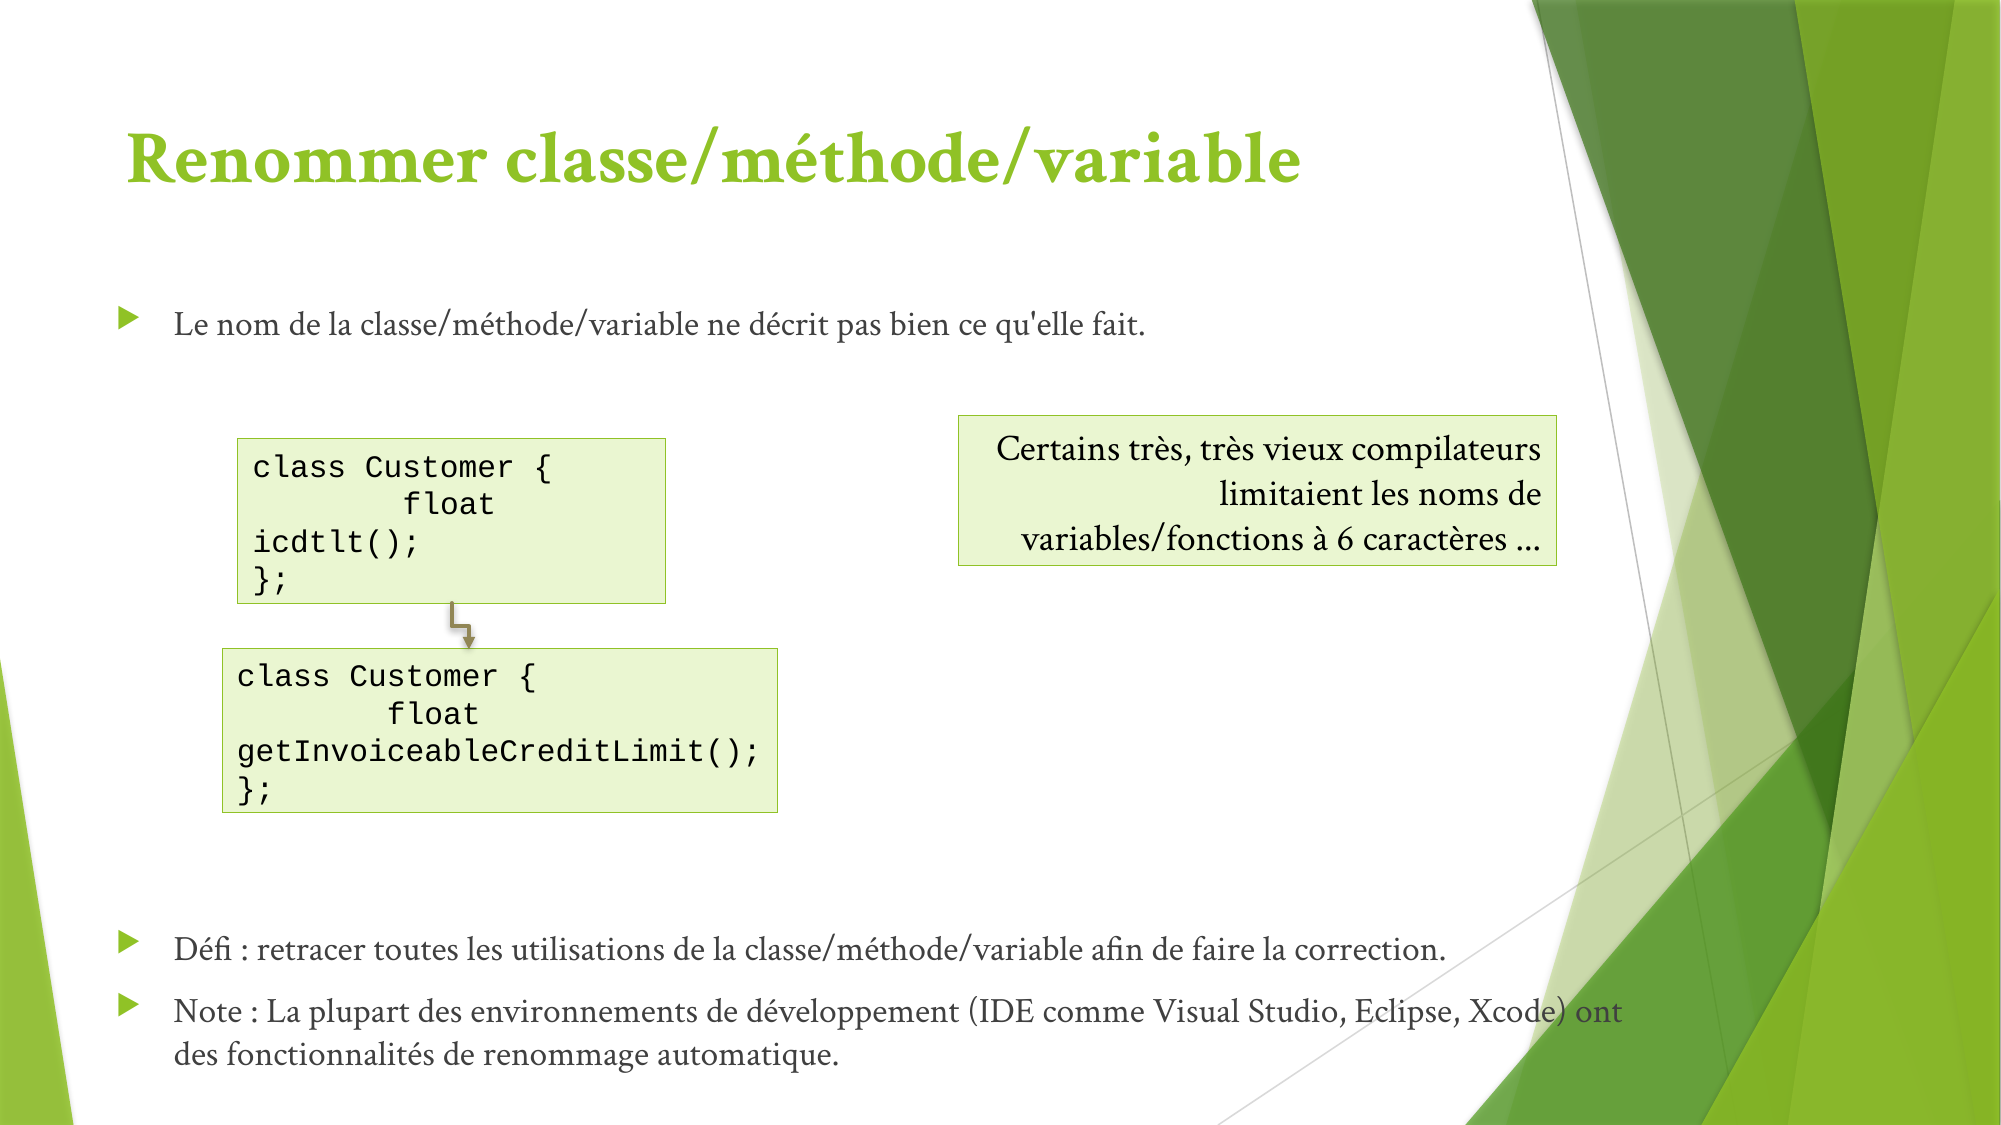

# Renommer classe/méthode/variable
Le nom de la classe/méthode/variable ne décrit pas bien ce qu'elle fait.

Défi : retracer toutes les utilisations de la classe/méthode/variable afin de faire la correction.
Note : La plupart des environnements de développement (IDE comme Visual Studio, Eclipse, Xcode) ont des fonctionnalités de renommage automatique.

Certains très, très vieux compilateurs limitaient les noms de variables/fonctions à 6 caractères ...
class Customer {
	float icdtlt();
};
class Customer {
	float getInvoiceableCreditLimit();};